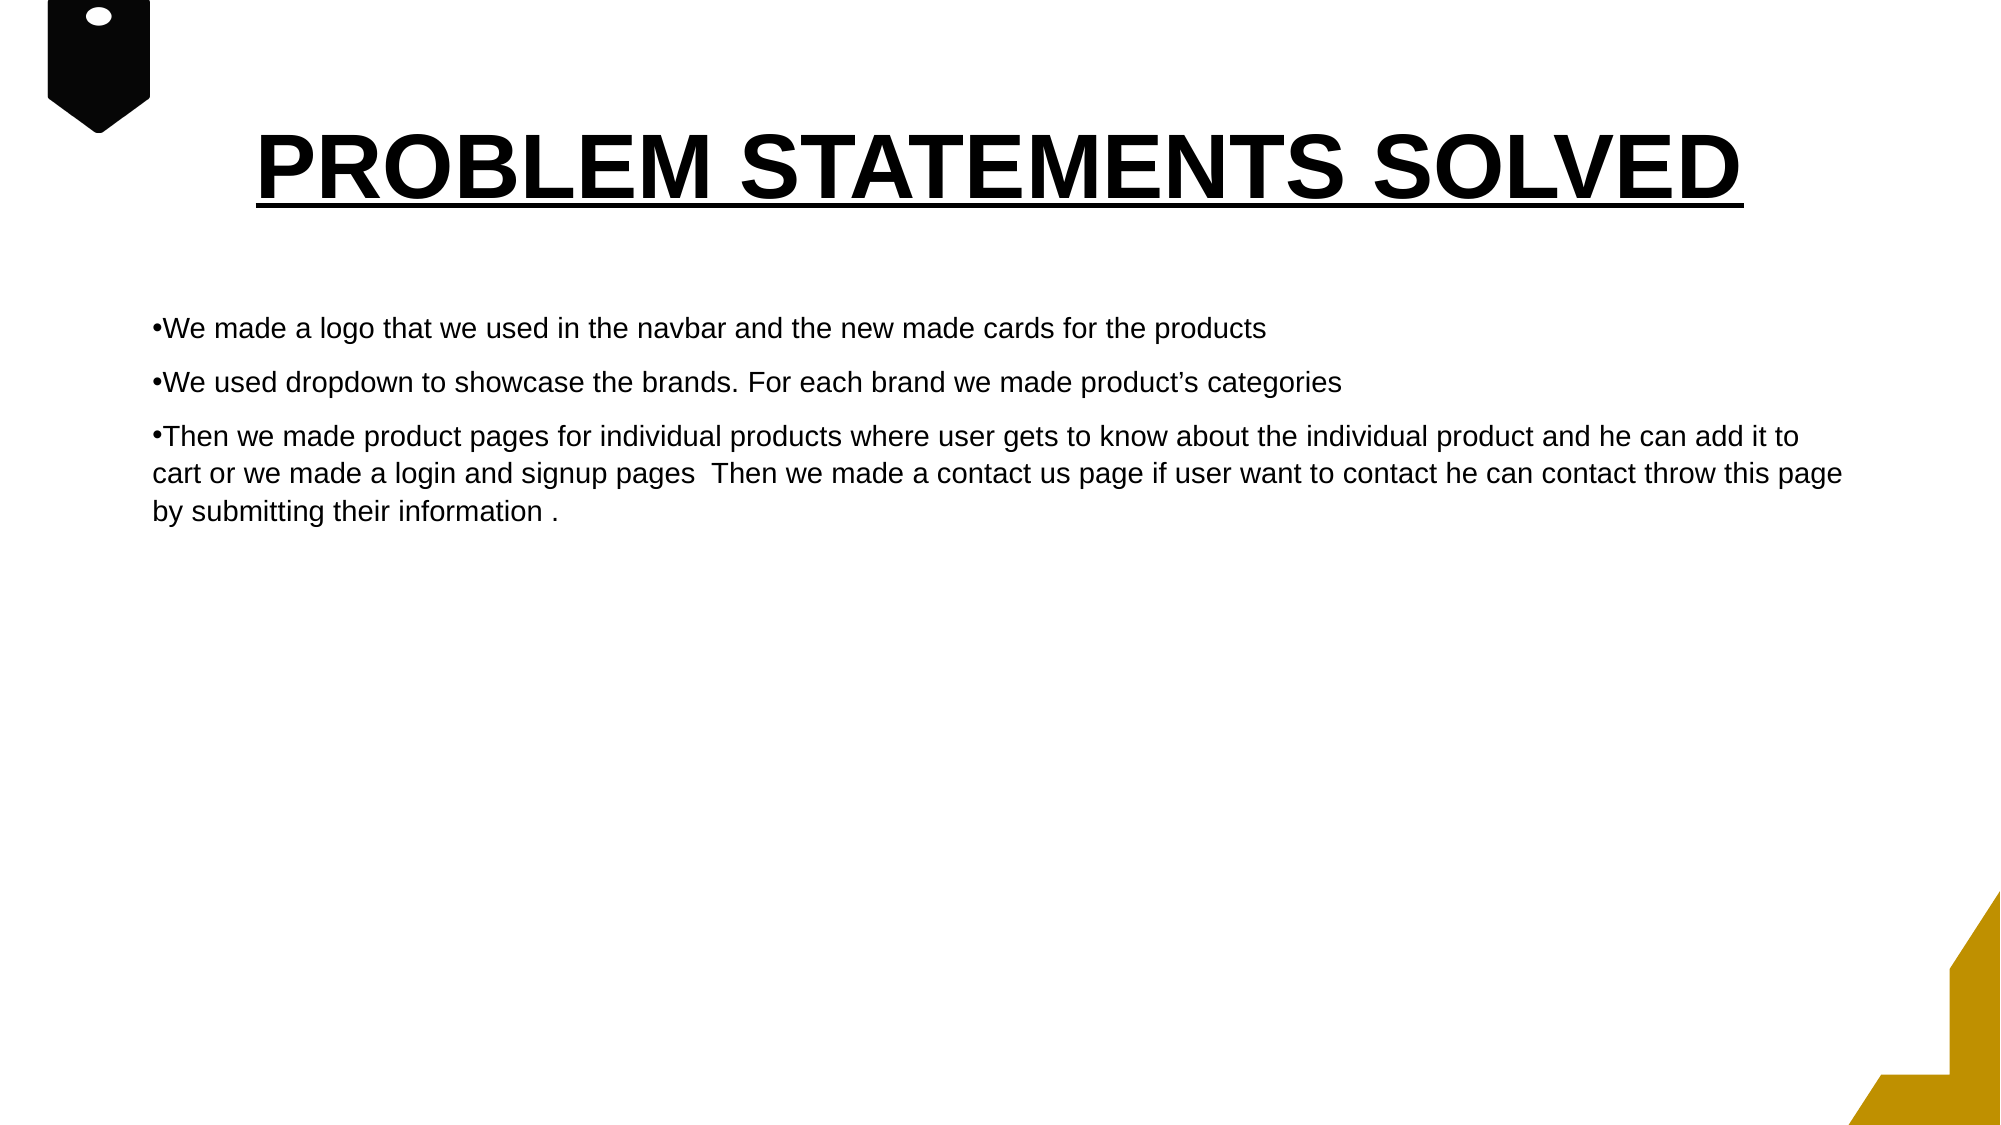

# PROBLEM STATEMENTS SOLVED
We made a logo that we used in the navbar and the new made cards for the products
We used dropdown to showcase the brands. For each brand we made product’s categories
Then we made product pages for individual products where user gets to know about the individual product and he can add it to cart or we made a login and signup pages  Then we made a contact us page if user want to contact he can contact throw this page by submitting their information .